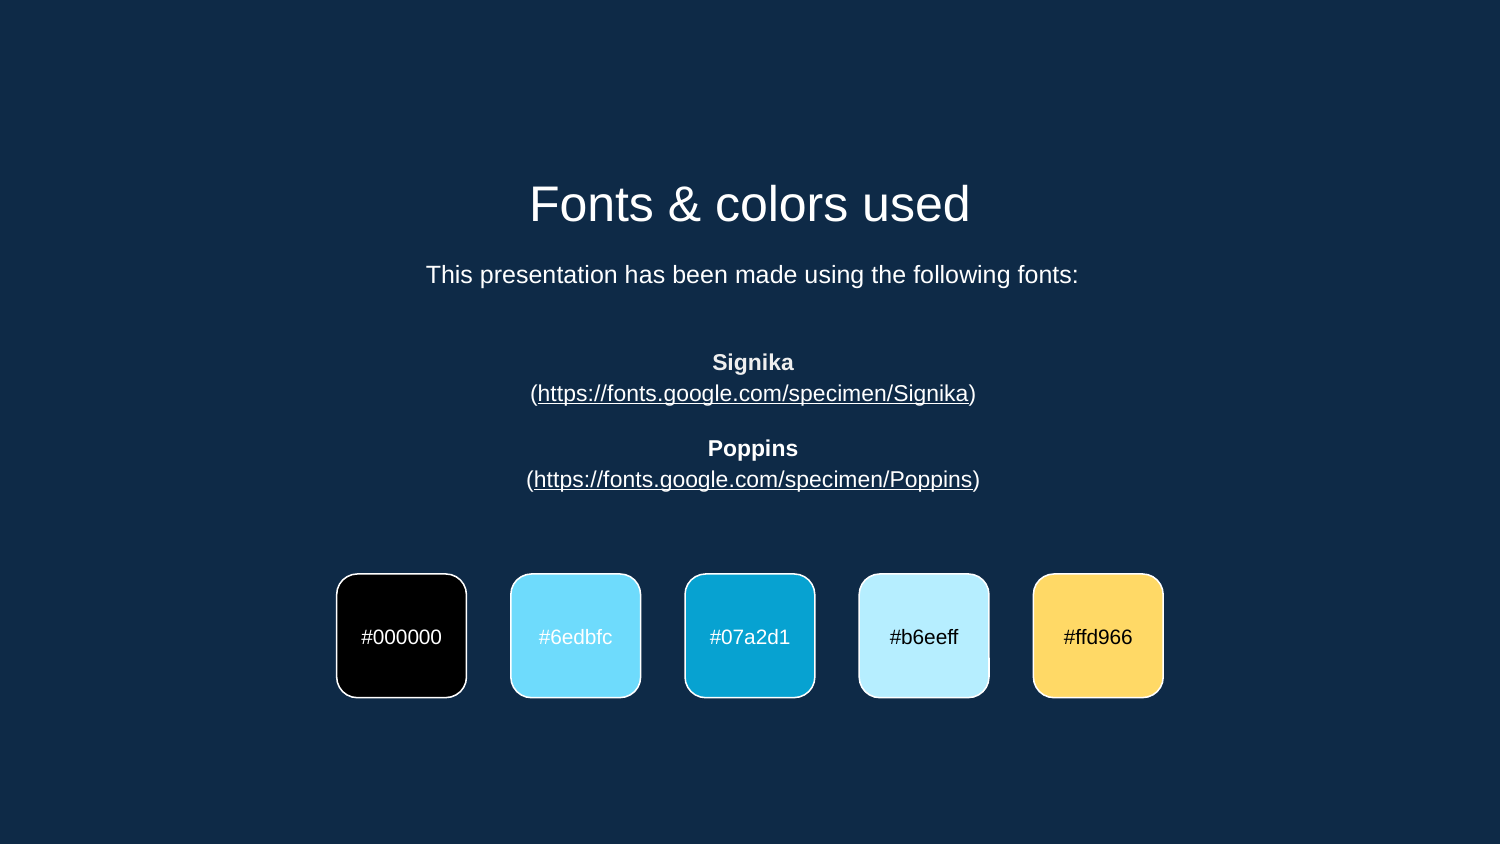

Fonts & colors used
This presentation has been made using the following fonts:

Signika
(https://fonts.google.com/specimen/Signika)

Poppins
(https://fonts.google.com/specimen/Poppins)

#000000
#6edbfc
#07a2d1
#b6eeff
#ffd966